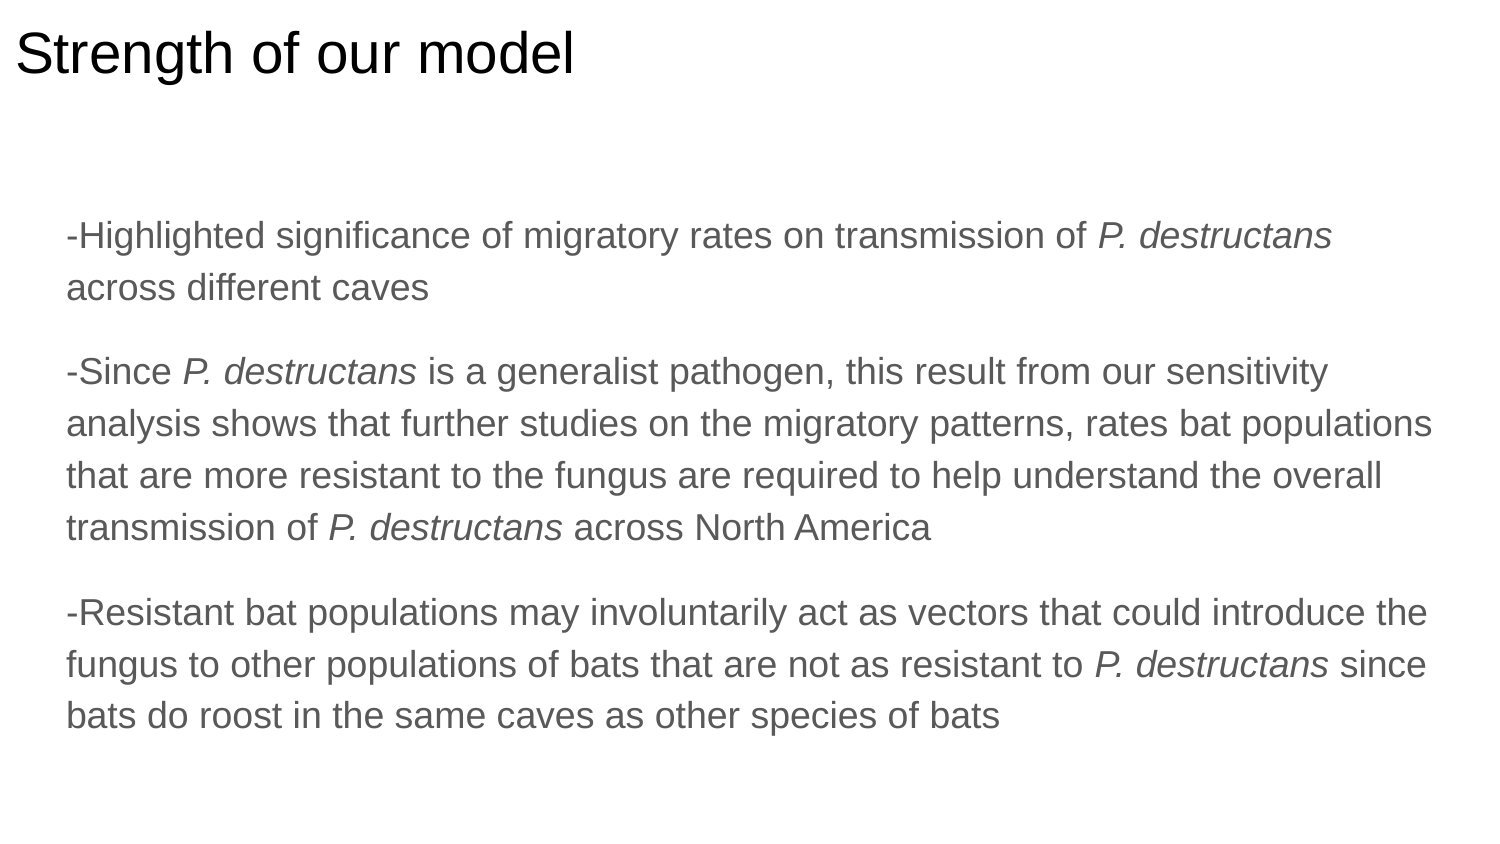

# Strength of our model
-Highlighted significance of migratory rates on transmission of P. destructans across different caves
-Since P. destructans is a generalist pathogen, this result from our sensitivity analysis shows that further studies on the migratory patterns, rates bat populations that are more resistant to the fungus are required to help understand the overall transmission of P. destructans across North America
-Resistant bat populations may involuntarily act as vectors that could introduce the fungus to other populations of bats that are not as resistant to P. destructans since bats do roost in the same caves as other species of bats